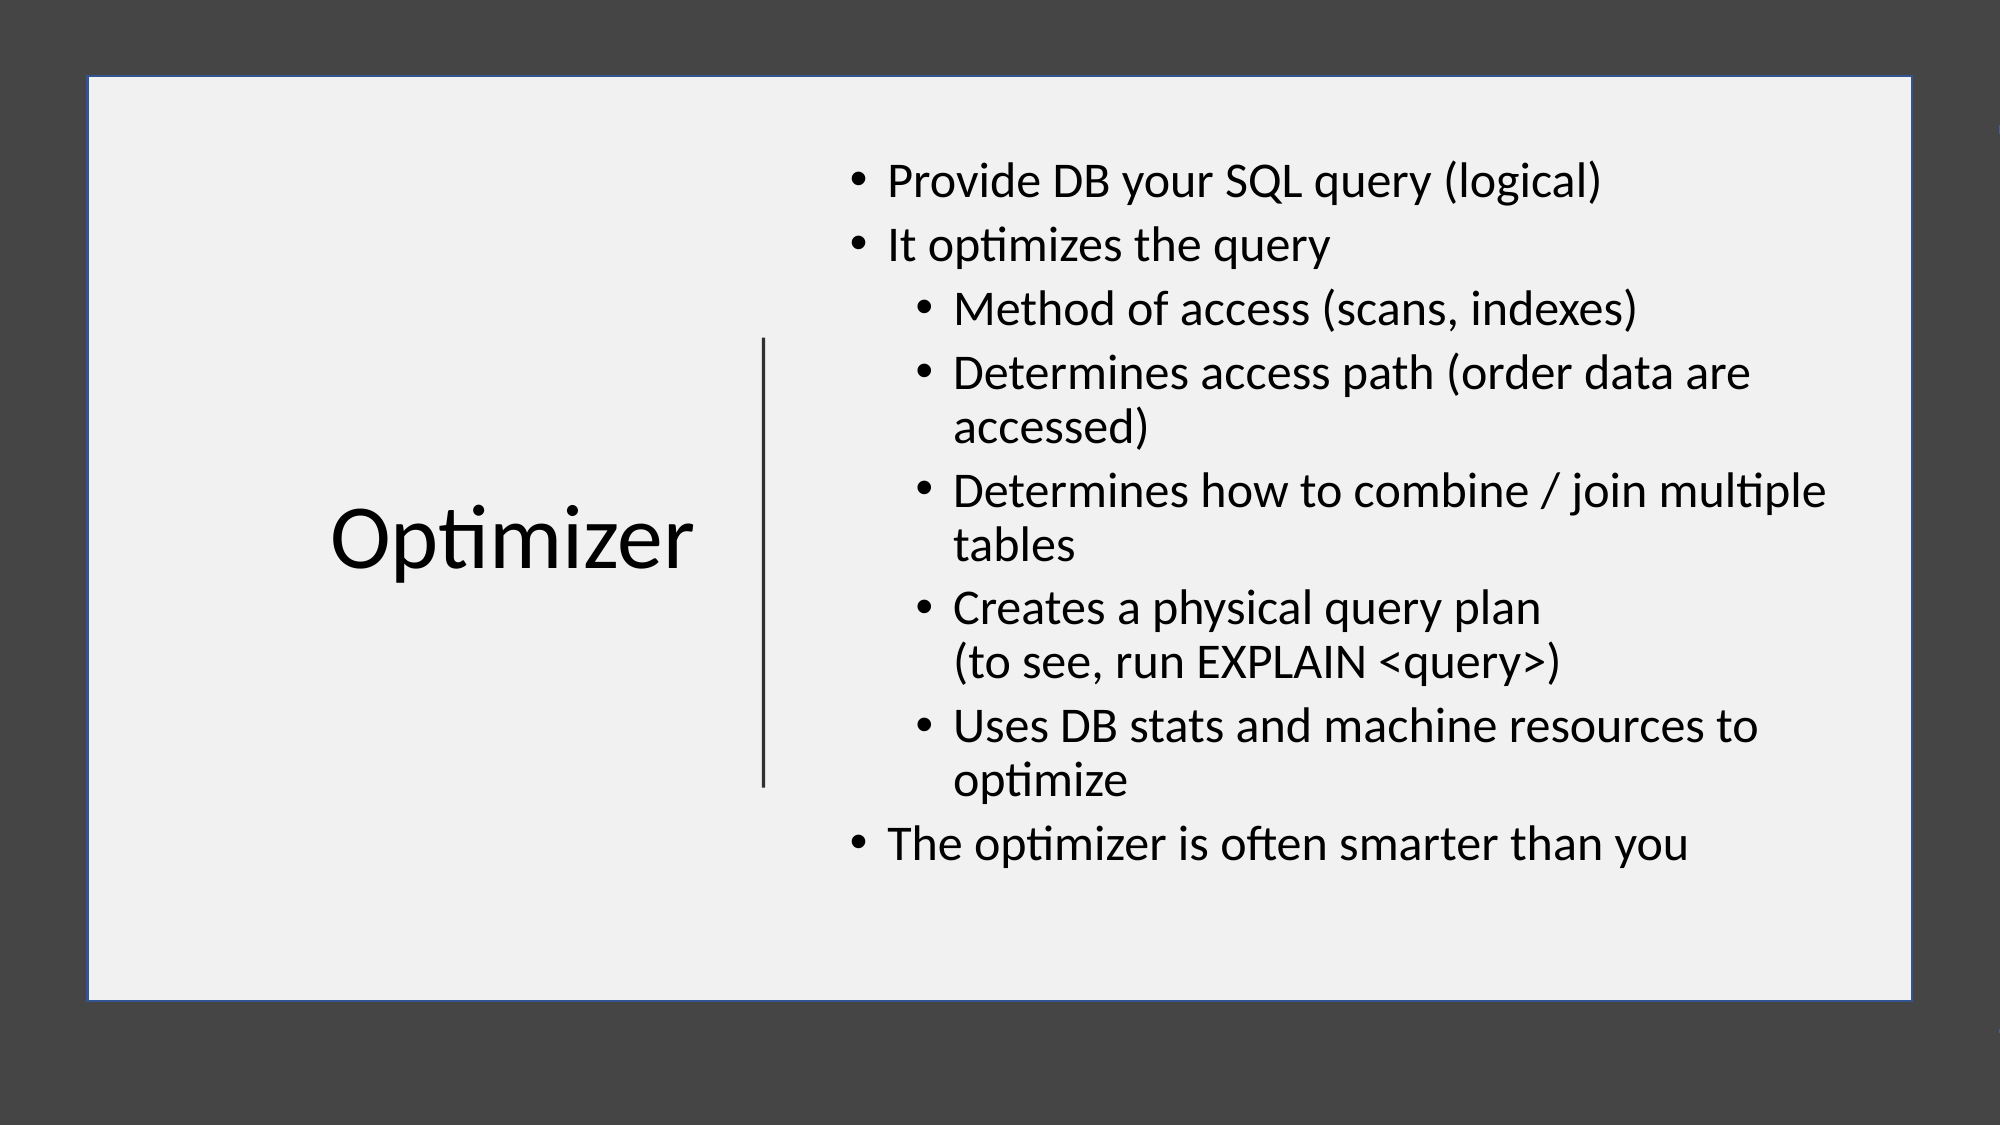

# Optimizer
Provide DB your SQL query (logical)
It optimizes the query
Method of access (scans, indexes)
Determines access path (order data are accessed)
Determines how to combine / join multiple tables
Creates a physical query plan
(to see, run EXPLAIN <query>)
Uses DB stats and machine resources to optimize
The optimizer is often smarter than you